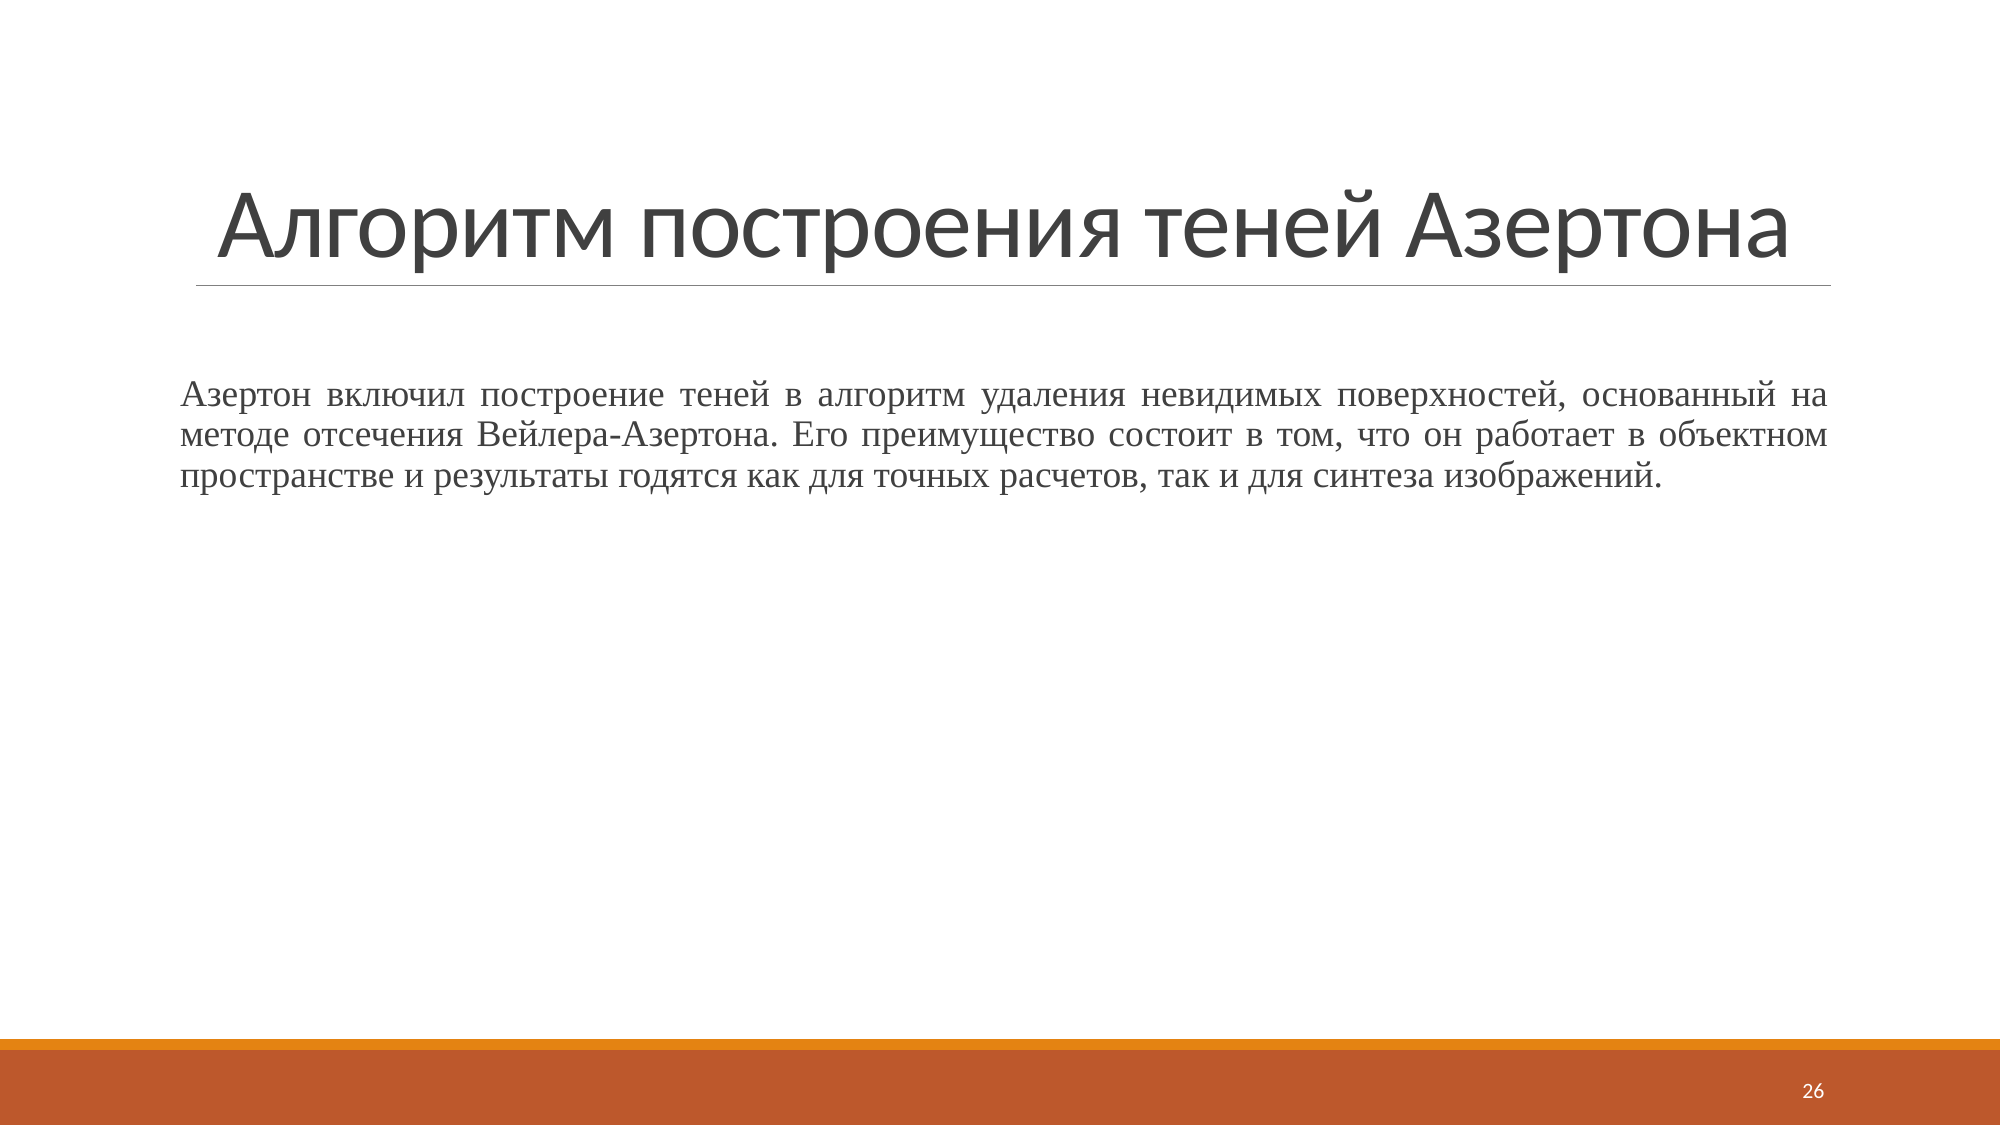

# Алгоритм построения теней Азертона
Азертон включил построение теней в алгоритм удаления невидимых поверхностей, основанный на методе отсечения Вейлера-Азертона. Его преимущество состоит в том, что он работает в объектном пространстве и результаты годятся как для точных расчетов, так и для синтеза изображений.
26